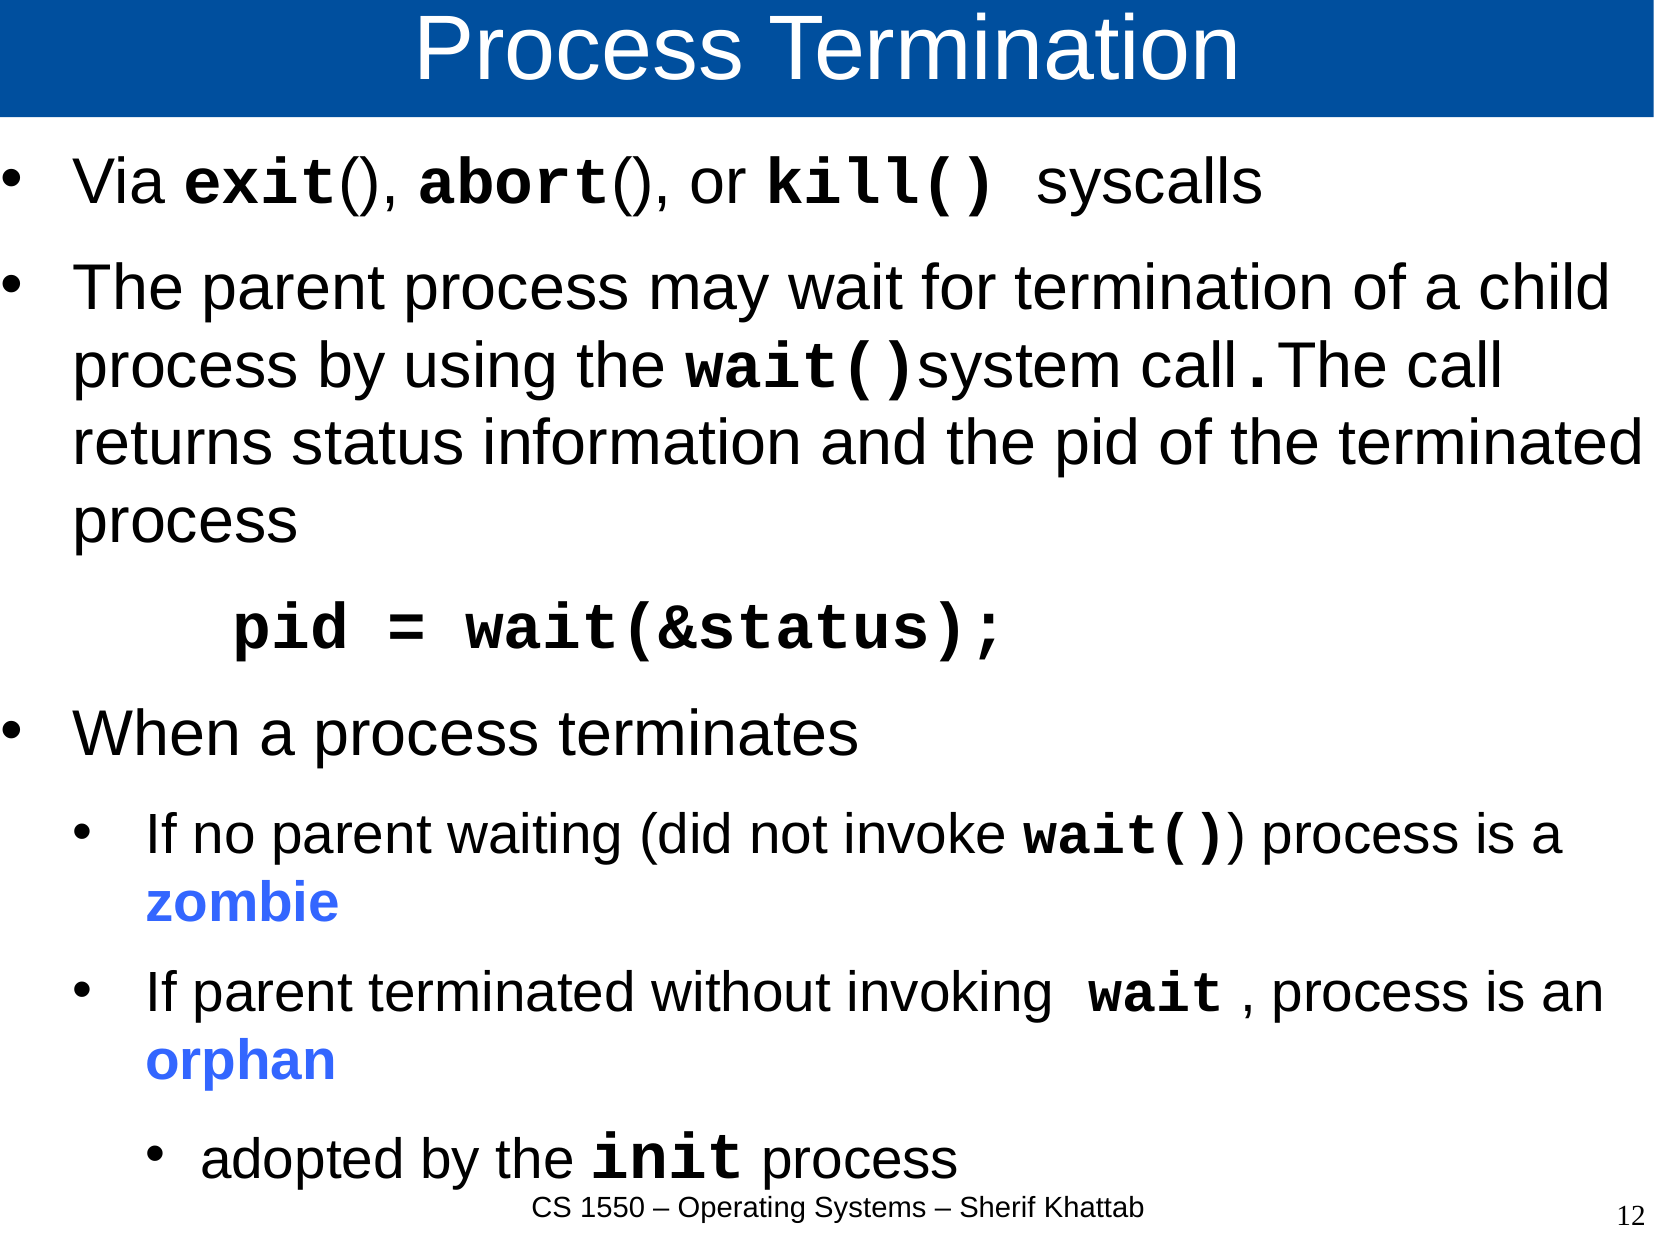

# Process Termination

Via exit(), abort(), or kill() syscalls
The parent process may wait for termination of a child process by using the wait()system call.The call returns status information and the pid of the terminated process
      pid = wait(&status);
When a process terminates
If no parent waiting (did not invoke wait()) process is a zombie
If parent terminated without invoking wait , process is an orphan
adopted by the init process
CS 1550 – Operating Systems – Sherif Khattab
12